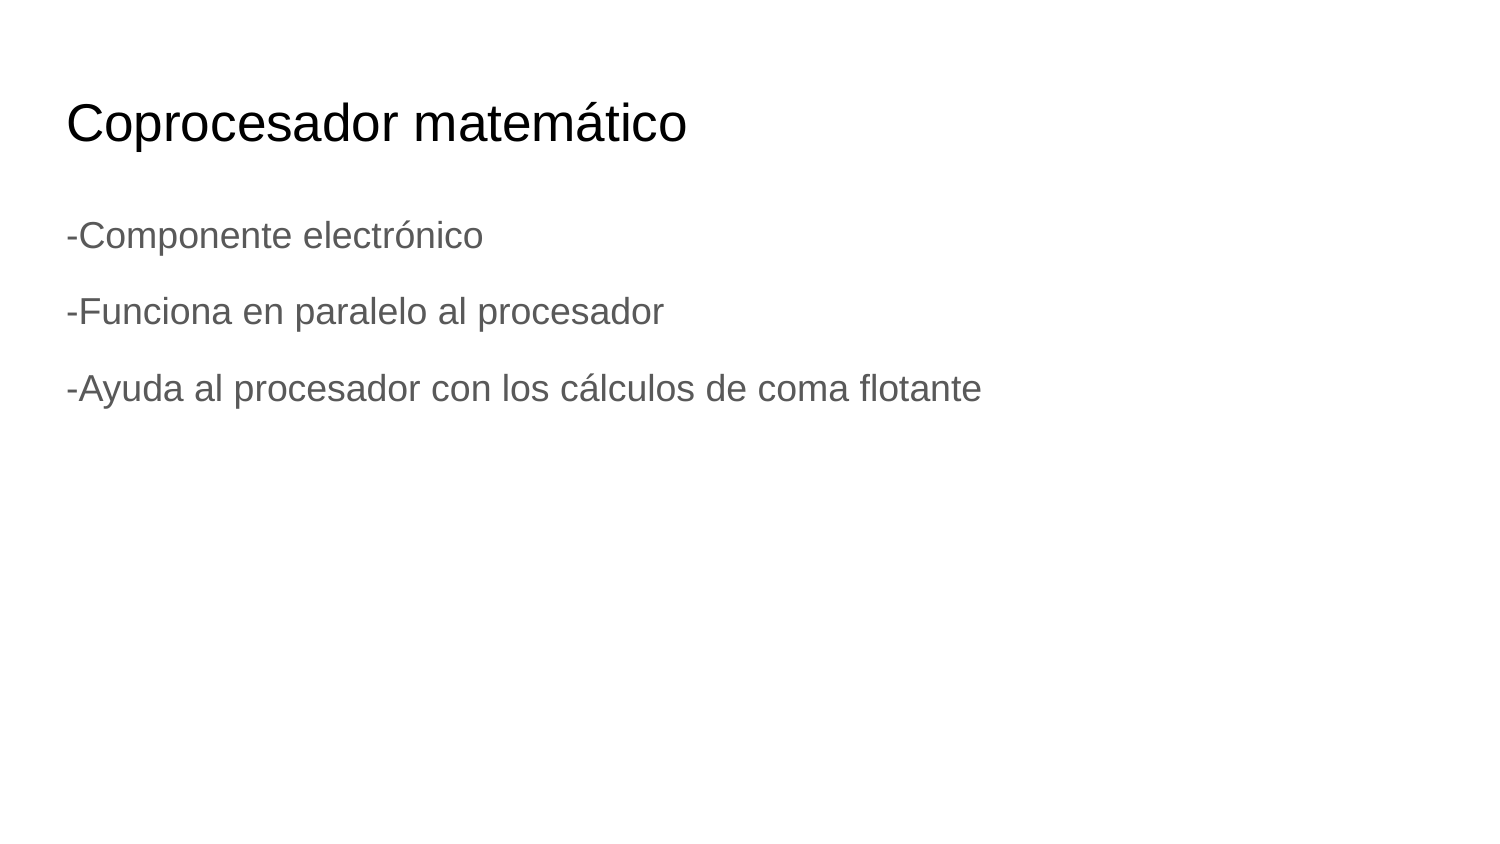

# Coprocesador matemático
-Componente electrónico
-Funciona en paralelo al procesador
-Ayuda al procesador con los cálculos de coma flotante